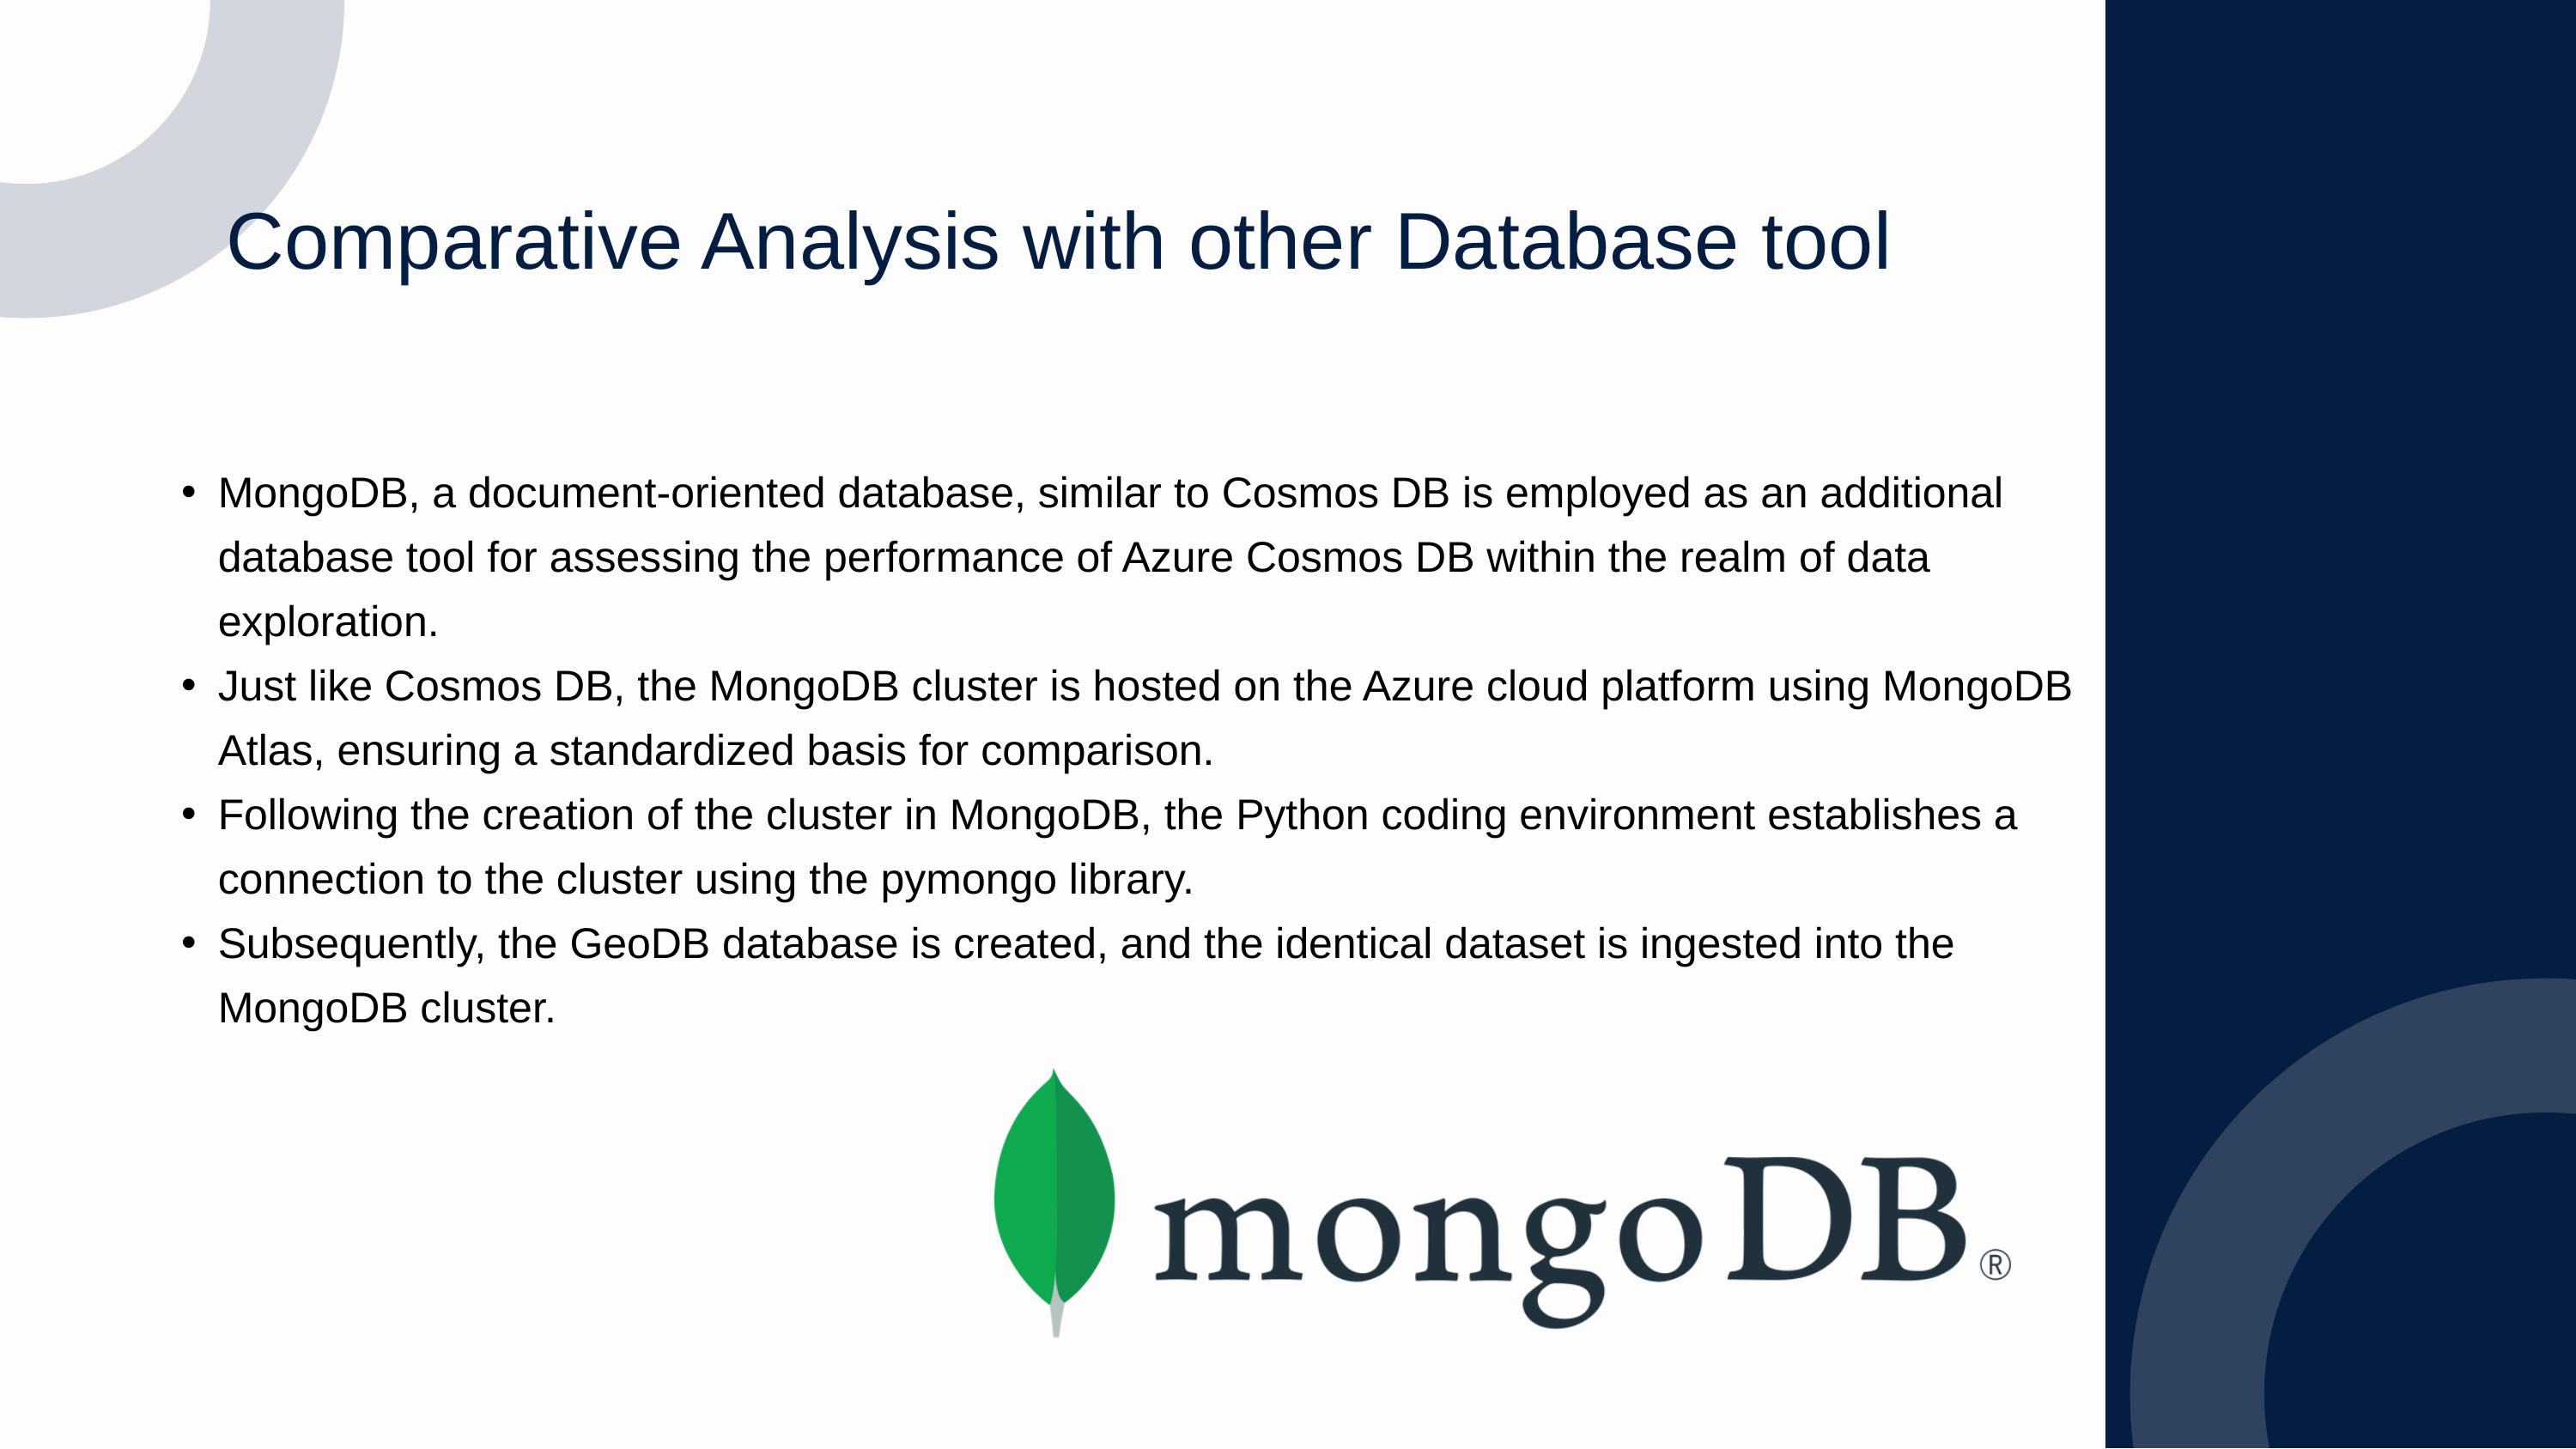

Comparative Analysis with other Database tool
MongoDB, a document-oriented database, similar to Cosmos DB is employed as an additional database tool for assessing the performance of Azure Cosmos DB within the realm of data exploration.
Just like Cosmos DB, the MongoDB cluster is hosted on the Azure cloud platform using MongoDB Atlas, ensuring a standardized basis for comparison.
Following the creation of the cluster in MongoDB, the Python coding environment establishes a connection to the cluster using the pymongo library.
Subsequently, the GeoDB database is created, and the identical dataset is ingested into the MongoDB cluster.